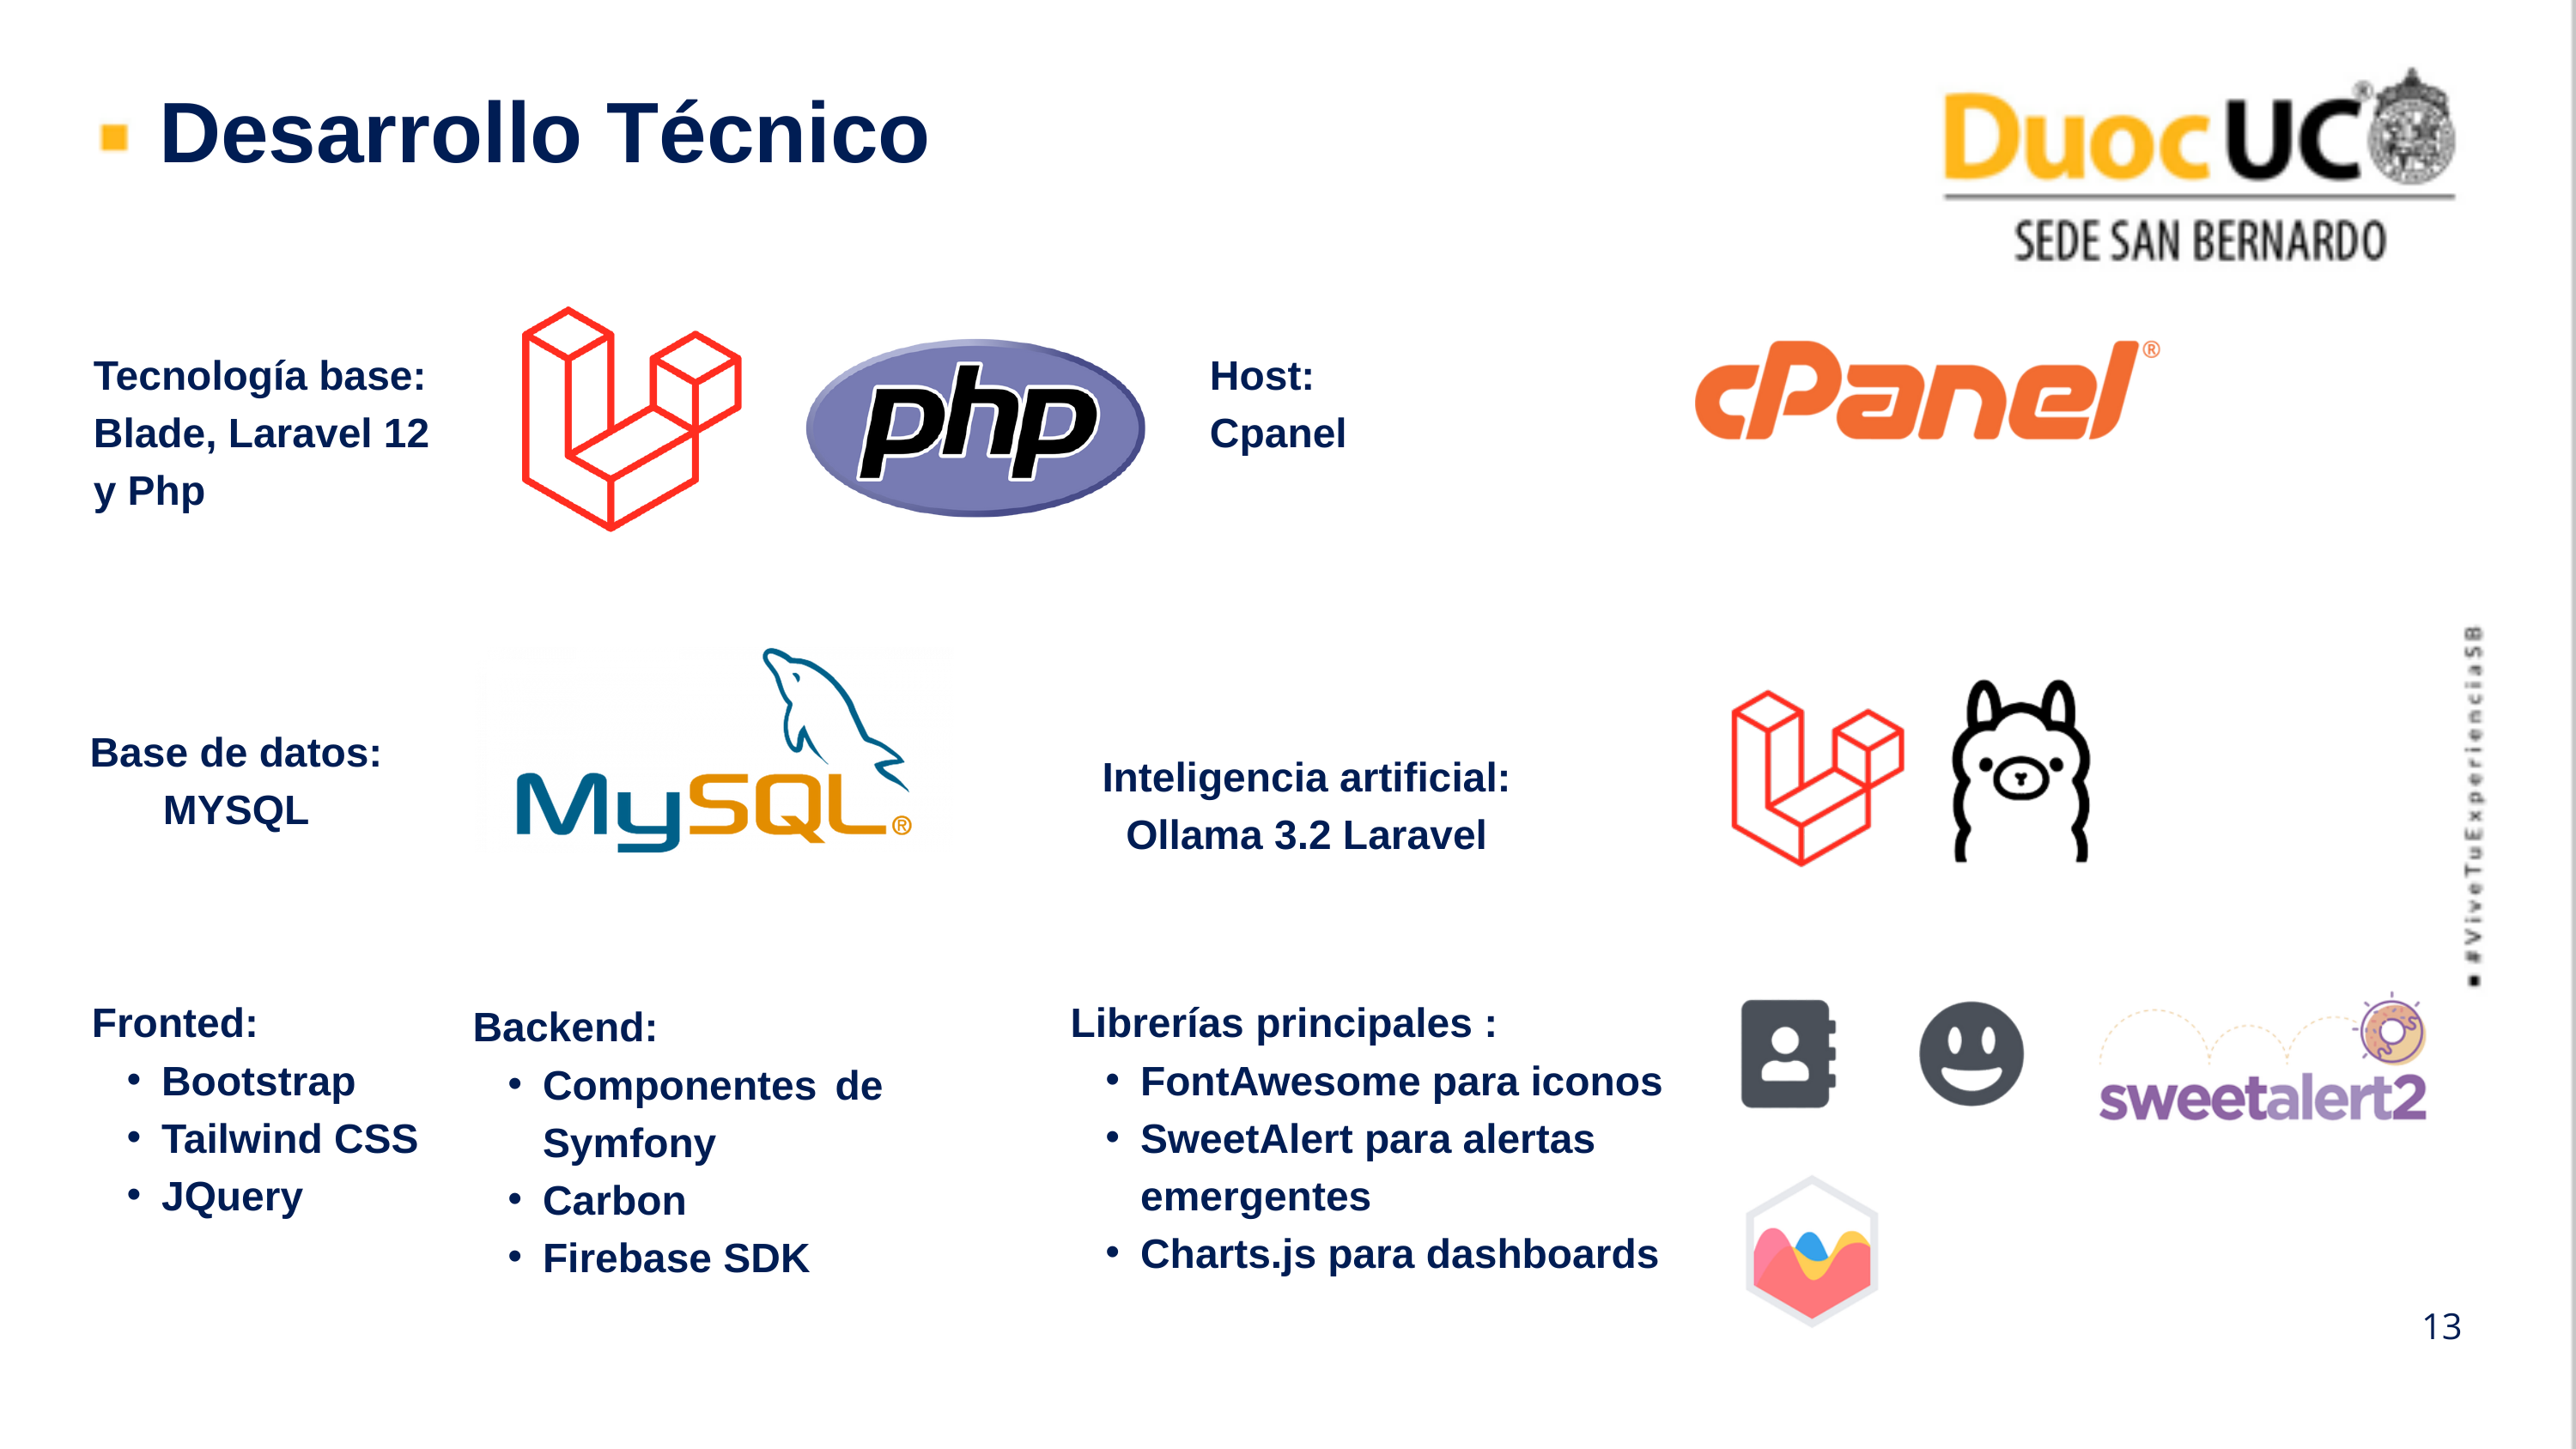

Desarrollo Técnico

Tecnología base:
Blade, Laravel 12
y Php
Host:
Cpanel

Base de datos:
MYSQL
Inteligencia artificial:
Ollama 3.2 Laravel

Fronted:
Bootstrap
Tailwind CSS
JQuery

Librerías principales :
FontAwesome para iconos
SweetAlert para alertas emergentes
Charts.js para dashboards

Backend:
Componentes de Symfony
Carbon
Firebase SDK

13